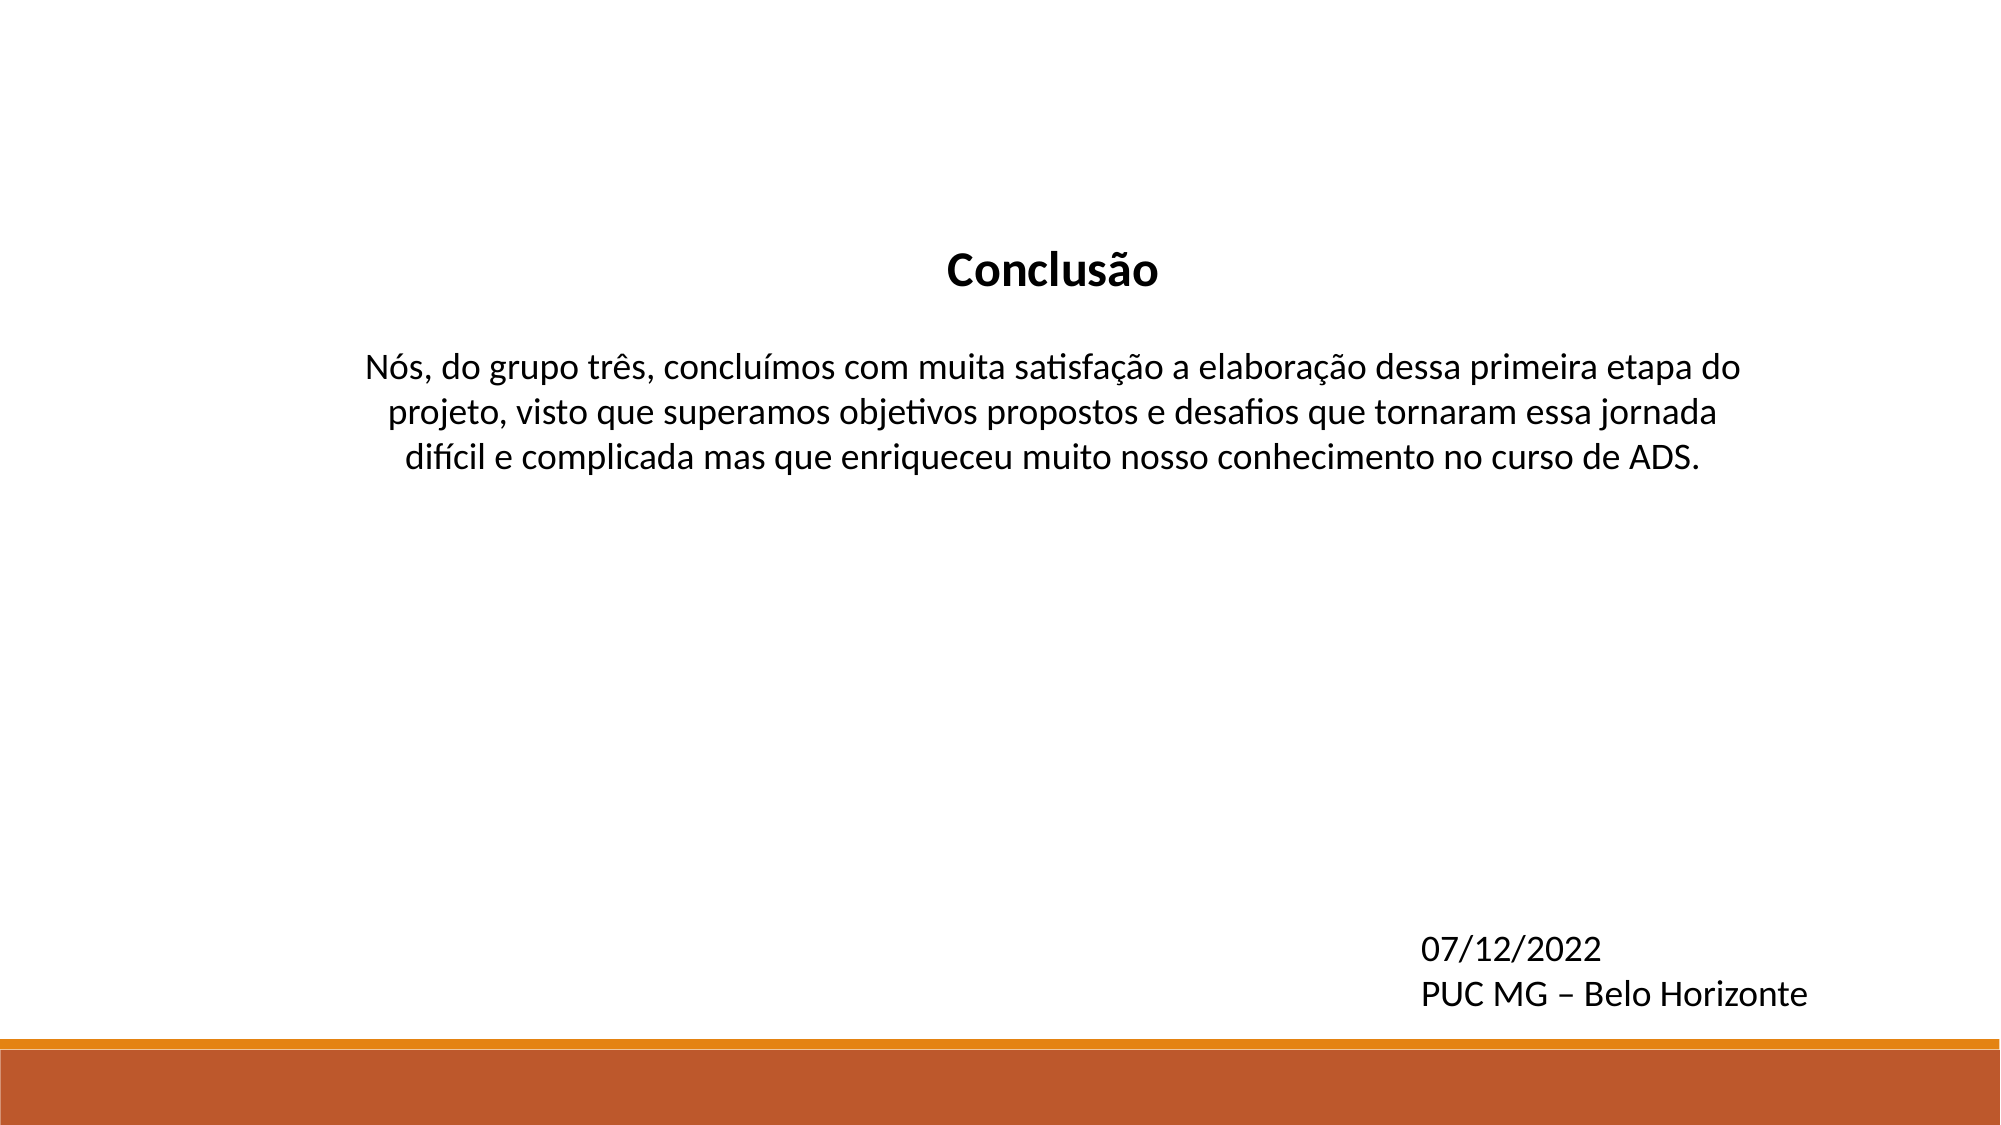

Conclusão
Nós, do grupo três, concluímos com muita satisfação a elaboração dessa primeira etapa do projeto, visto que superamos objetivos propostos e desafios que tornaram essa jornada difícil e complicada mas que enriqueceu muito nosso conhecimento no curso de ADS.

07/12/2022
PUC MG – Belo Horizonte